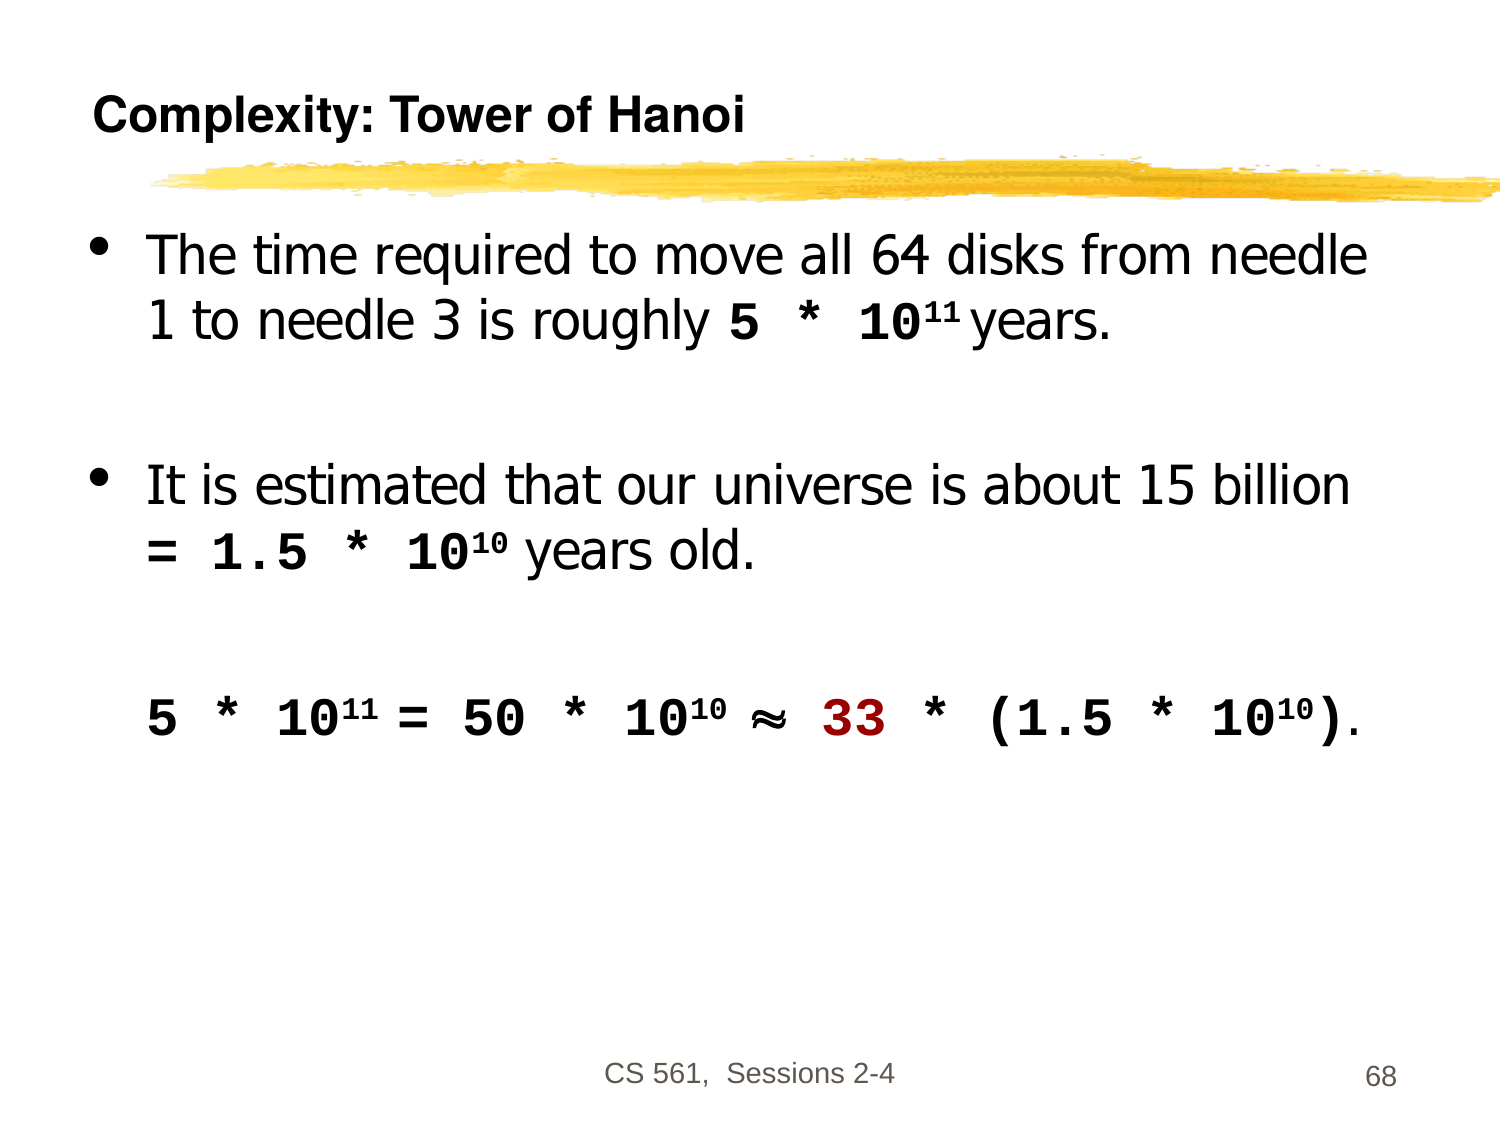

# Complexity: Tower of Hanoi
The time required to move all 64 disks from needle 1 to needle 3 is roughly 5 * 1011 years.

It is estimated that our universe is about 15 billion = 1.5 * 1010 years old.

	5 * 1011 = 50 * 1010 ≈ 33 * (1.5 * 1010).
CS 561,  Sessions 2-4
68